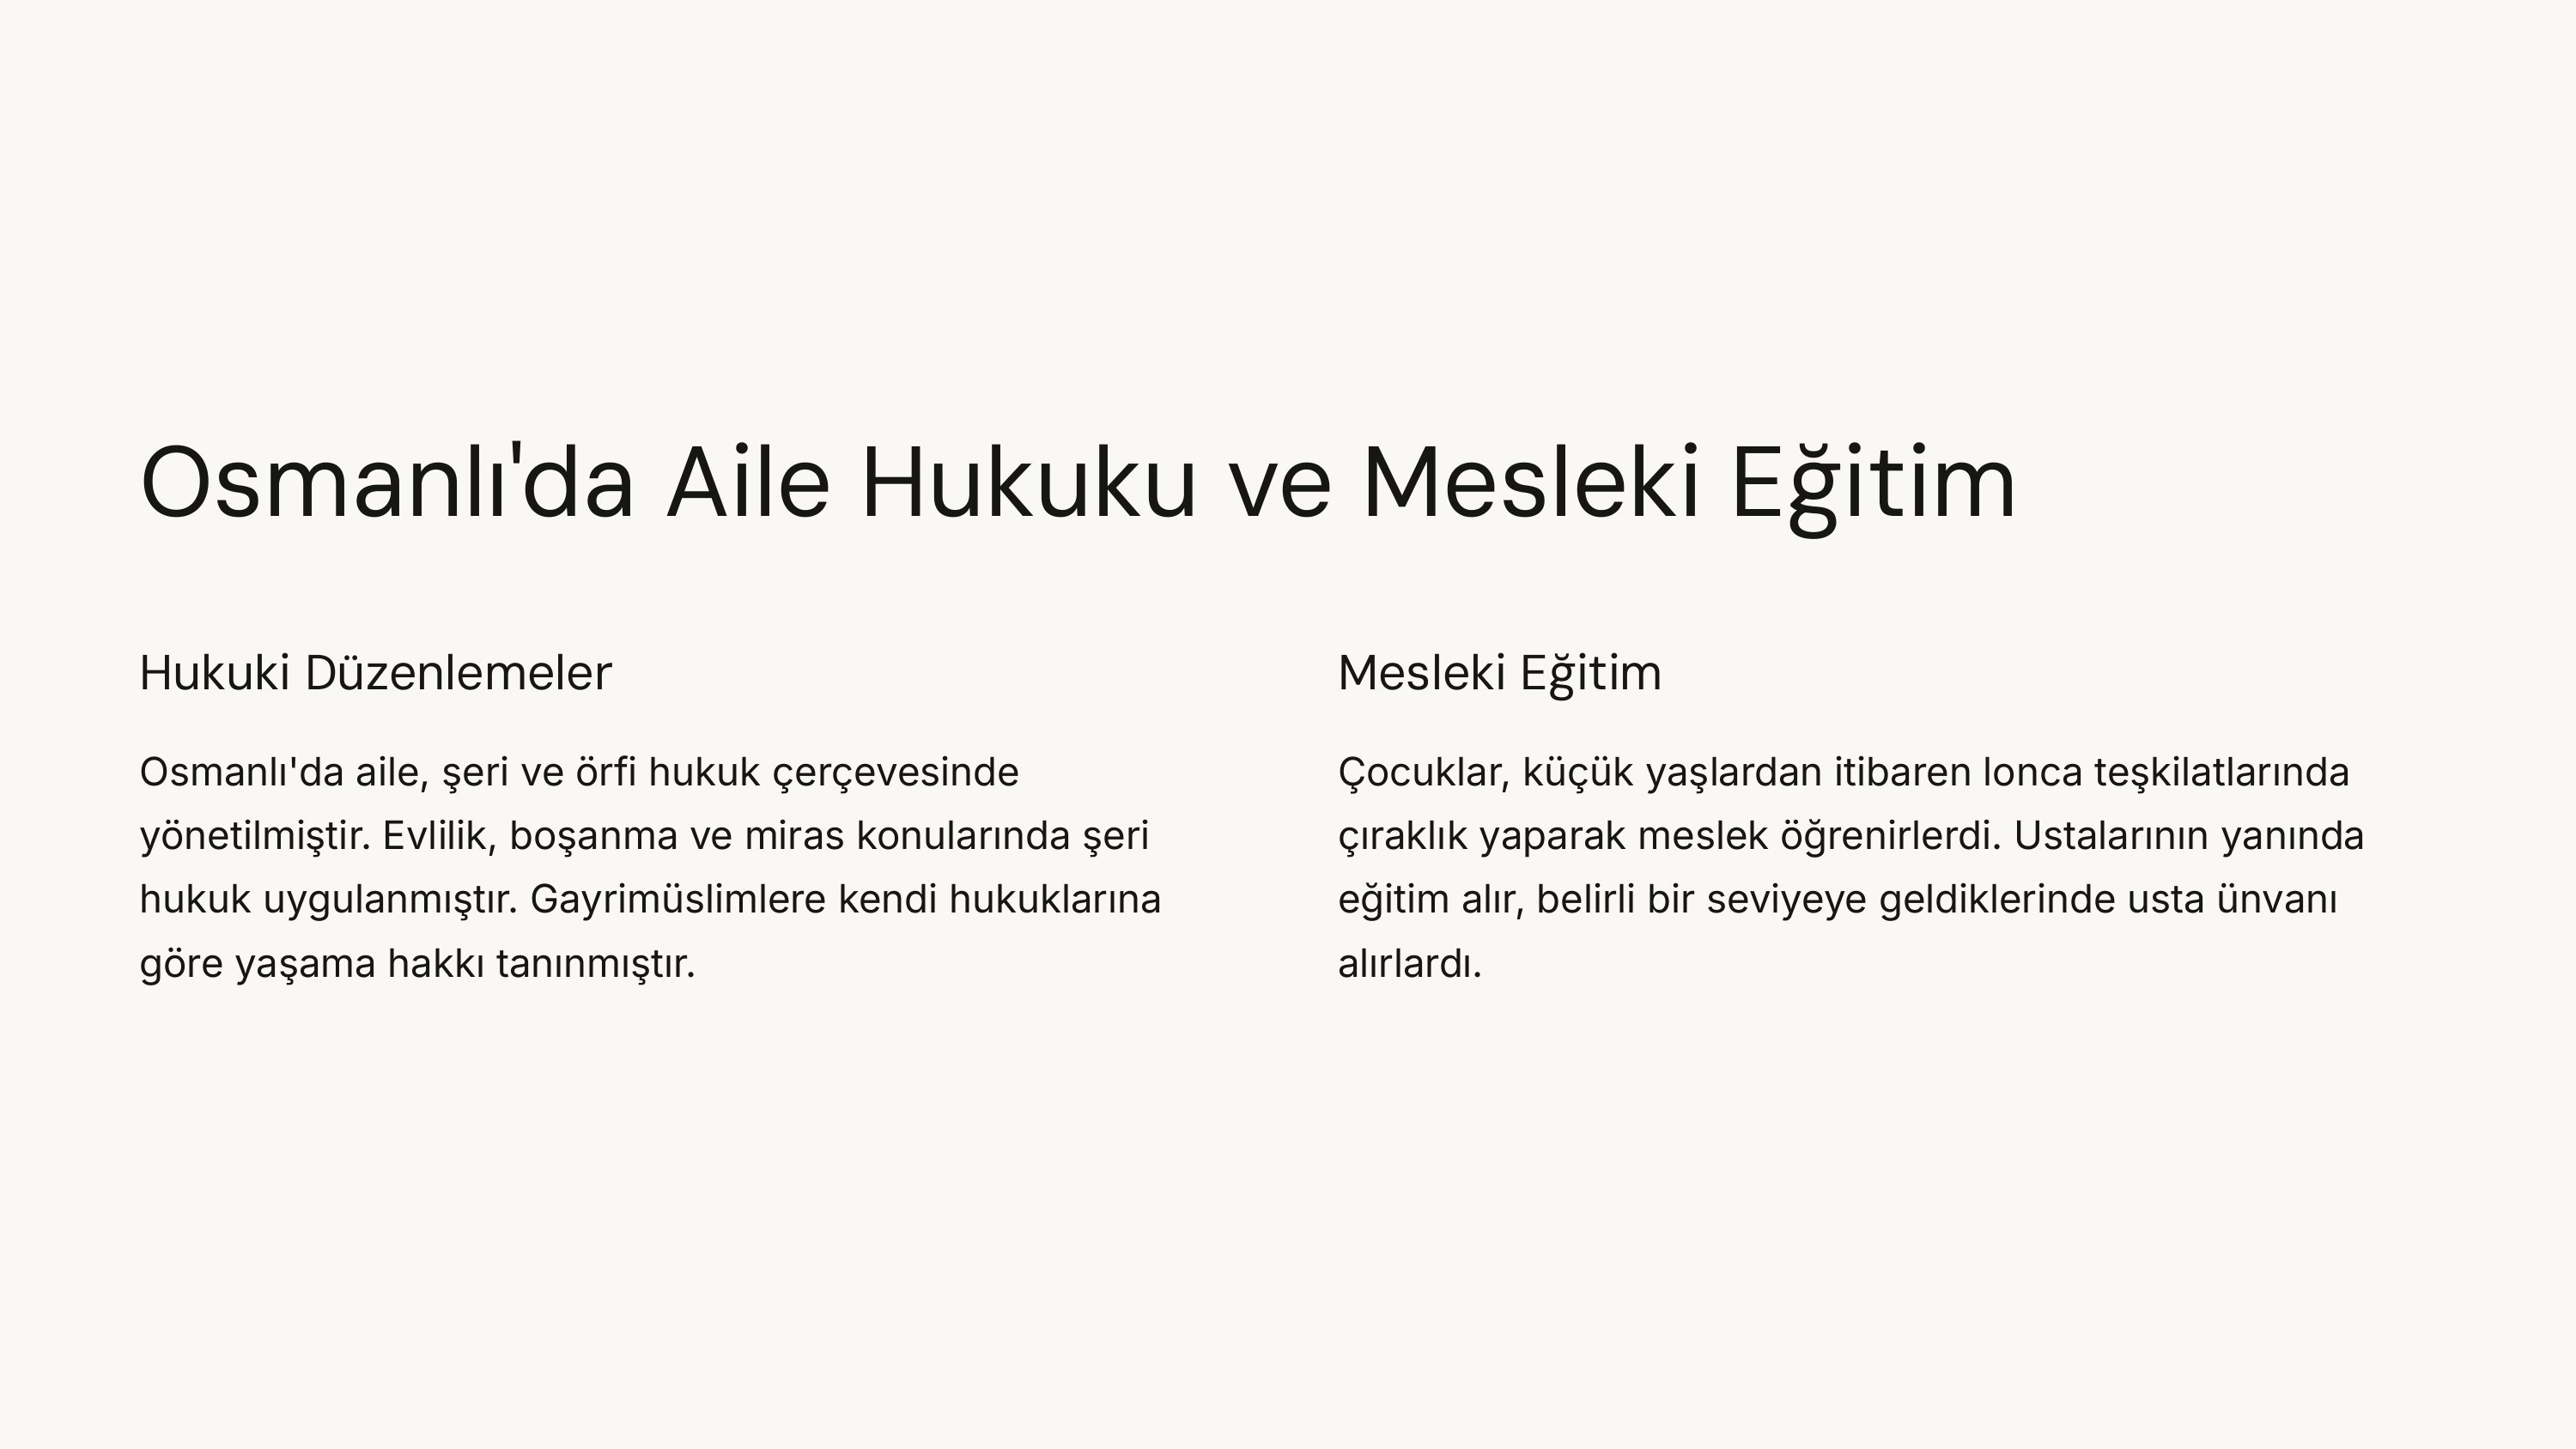

Osmanlı'da Aile Hukuku ve Mesleki Eğitim
Hukuki Düzenlemeler
Mesleki Eğitim
Osmanlı'da aile, şeri ve örfi hukuk çerçevesinde yönetilmiştir. Evlilik, boşanma ve miras konularında şeri hukuk uygulanmıştır. Gayrimüslimlere kendi hukuklarına göre yaşama hakkı tanınmıştır.
Çocuklar, küçük yaşlardan itibaren lonca teşkilatlarında çıraklık yaparak meslek öğrenirlerdi. Ustalarının yanında eğitim alır, belirli bir seviyeye geldiklerinde usta ünvanı alırlardı.